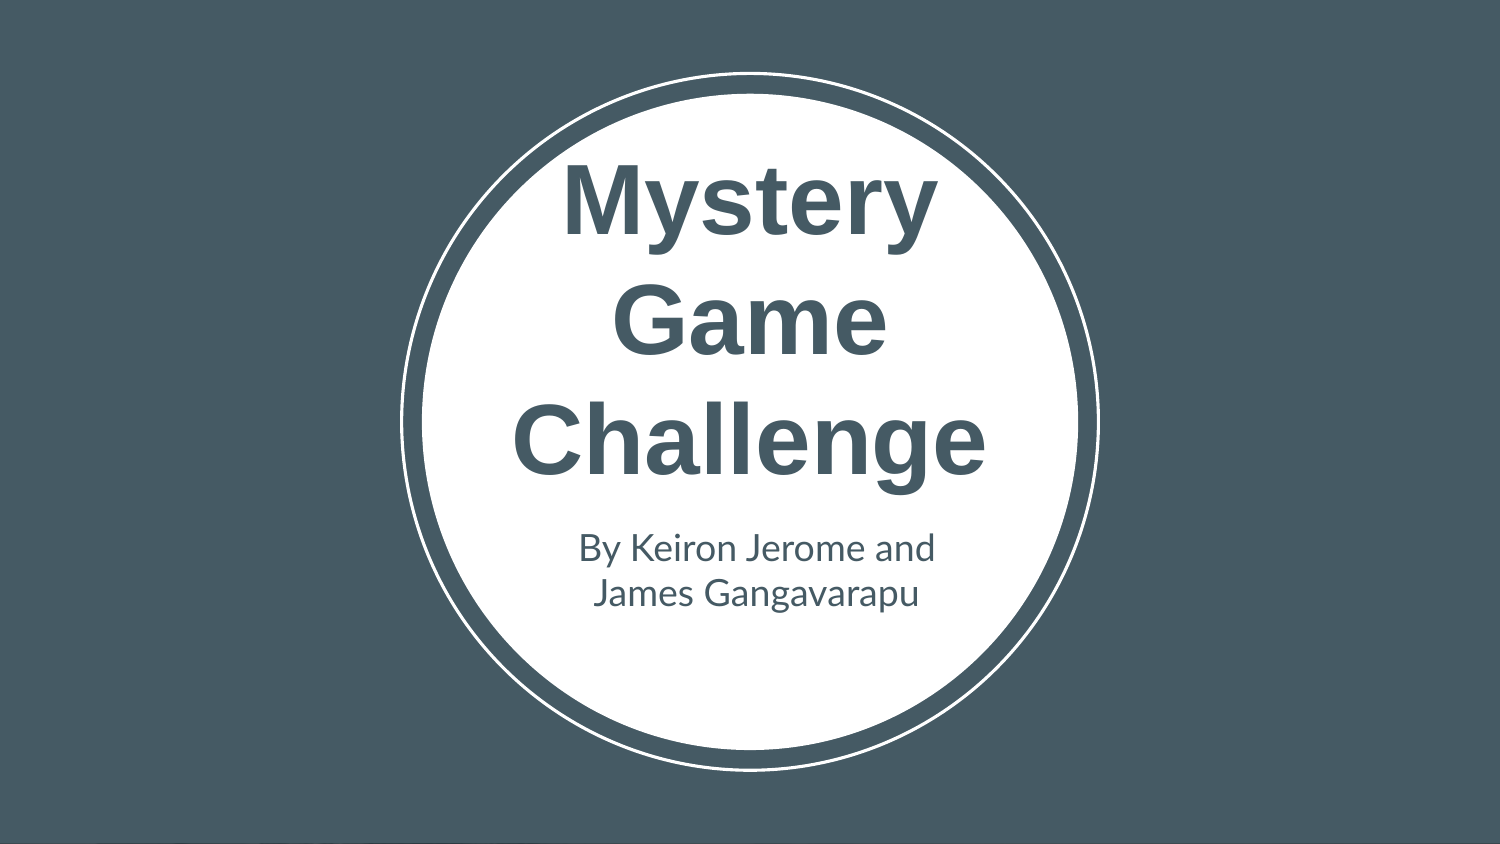

# Mystery Game
Challenge
By Keiron Jerome and James Gangavarapu